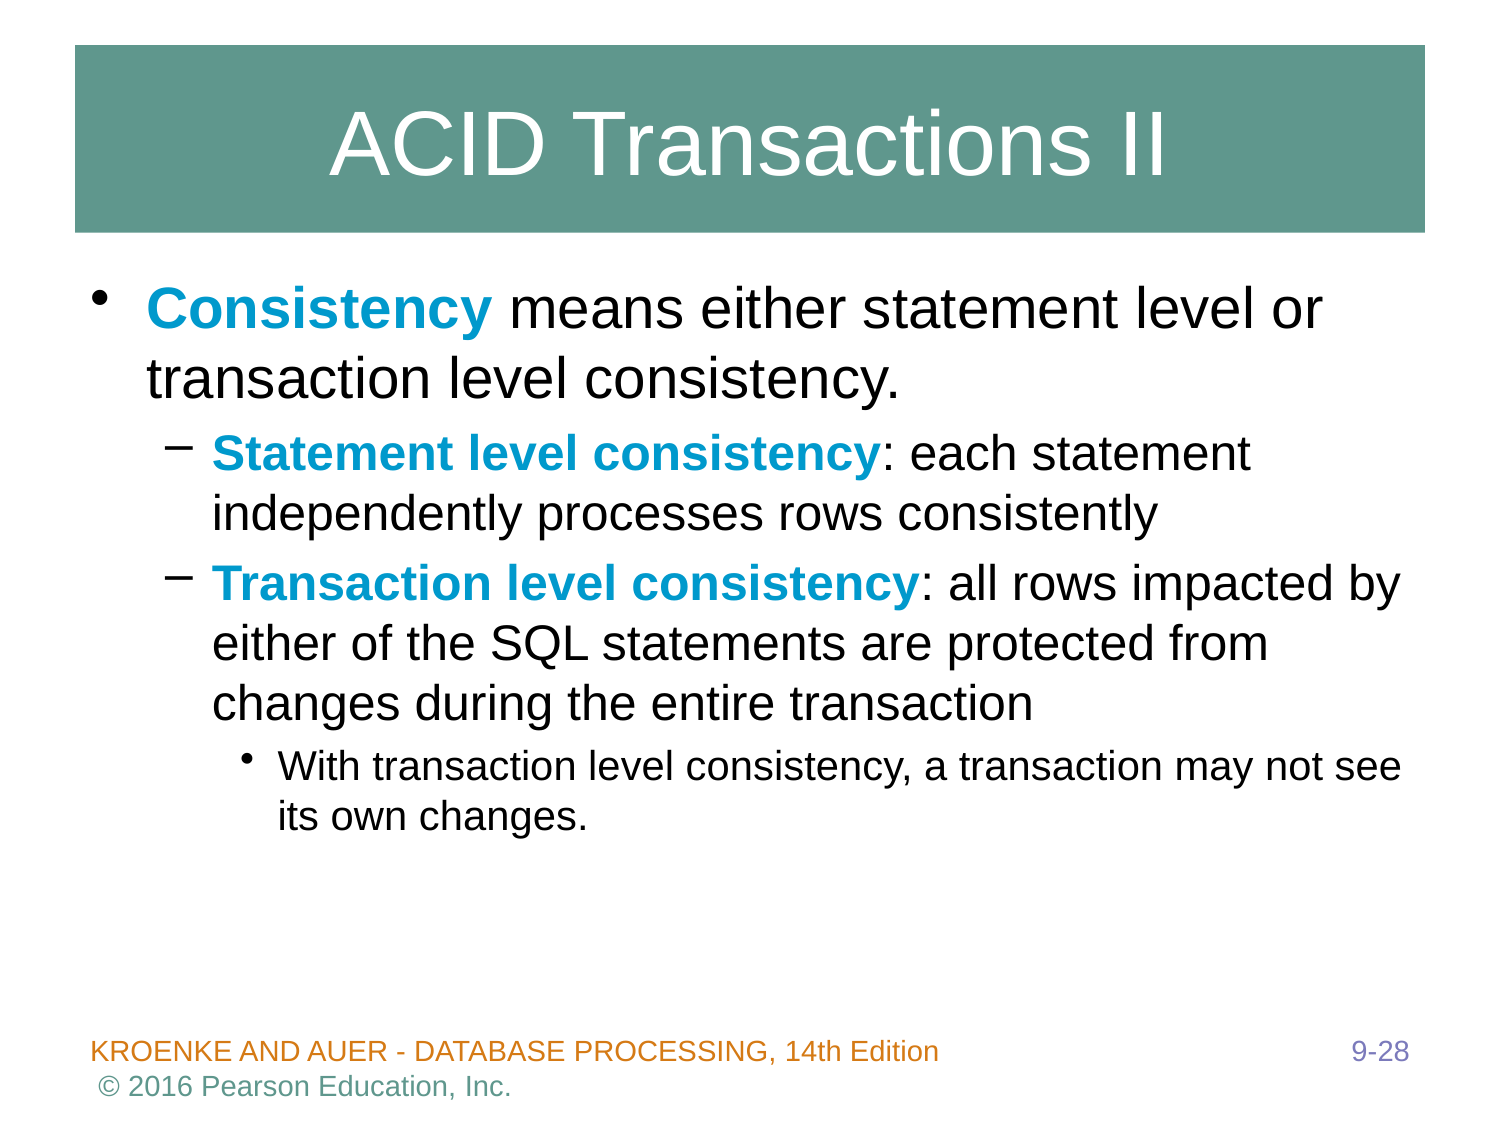

# ACID Transactions II
Consistency means either statement level or transaction level consistency.
Statement level consistency: each statement independently processes rows consistently
Transaction level consistency: all rows impacted by either of the SQL statements are protected from changes during the entire transaction
With transaction level consistency, a transaction may not see its own changes.
9-28

KROENKE AND AUER - DATABASE PROCESSING, 14th Edition  © 2016 Pearson Education, Inc.